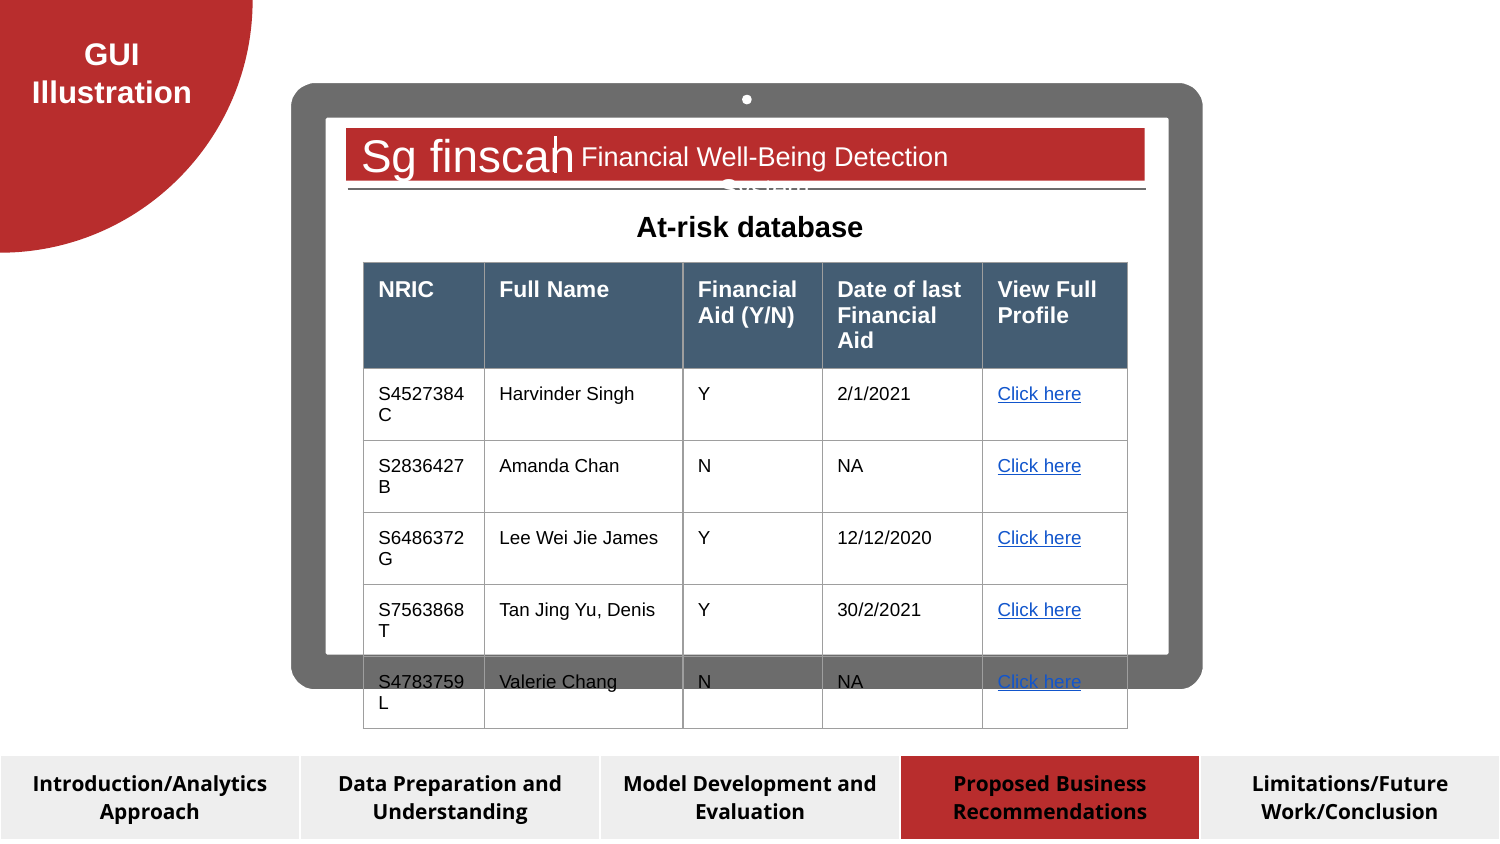

GUI
Illustration

Financial Well-Being Detection System
Sg finscan
# At-risk database
| NRIC | Full Name | Financial Aid (Y/N) | Date of last Financial Aid | View Full Profile |
| --- | --- | --- | --- | --- |
| S4527384C | Harvinder Singh | Y | 2/1/2021 | Click here |
| S2836427B | Amanda Chan | N | NA | Click here |
| S6486372G | Lee Wei Jie James | Y | 12/12/2020 | Click here |
| S7563868T | Tan Jing Yu, Denis | Y | 30/2/2021 | Click here |
| S4783759L | Valerie Chang | N | NA | Click here |

| Introduction/Analytics Approach | Data Preparation and Understanding | Model Development and Evaluation | Proposed Business Recommendations | Limitations/Future Work/Conclusion |
| --- | --- | --- | --- | --- |